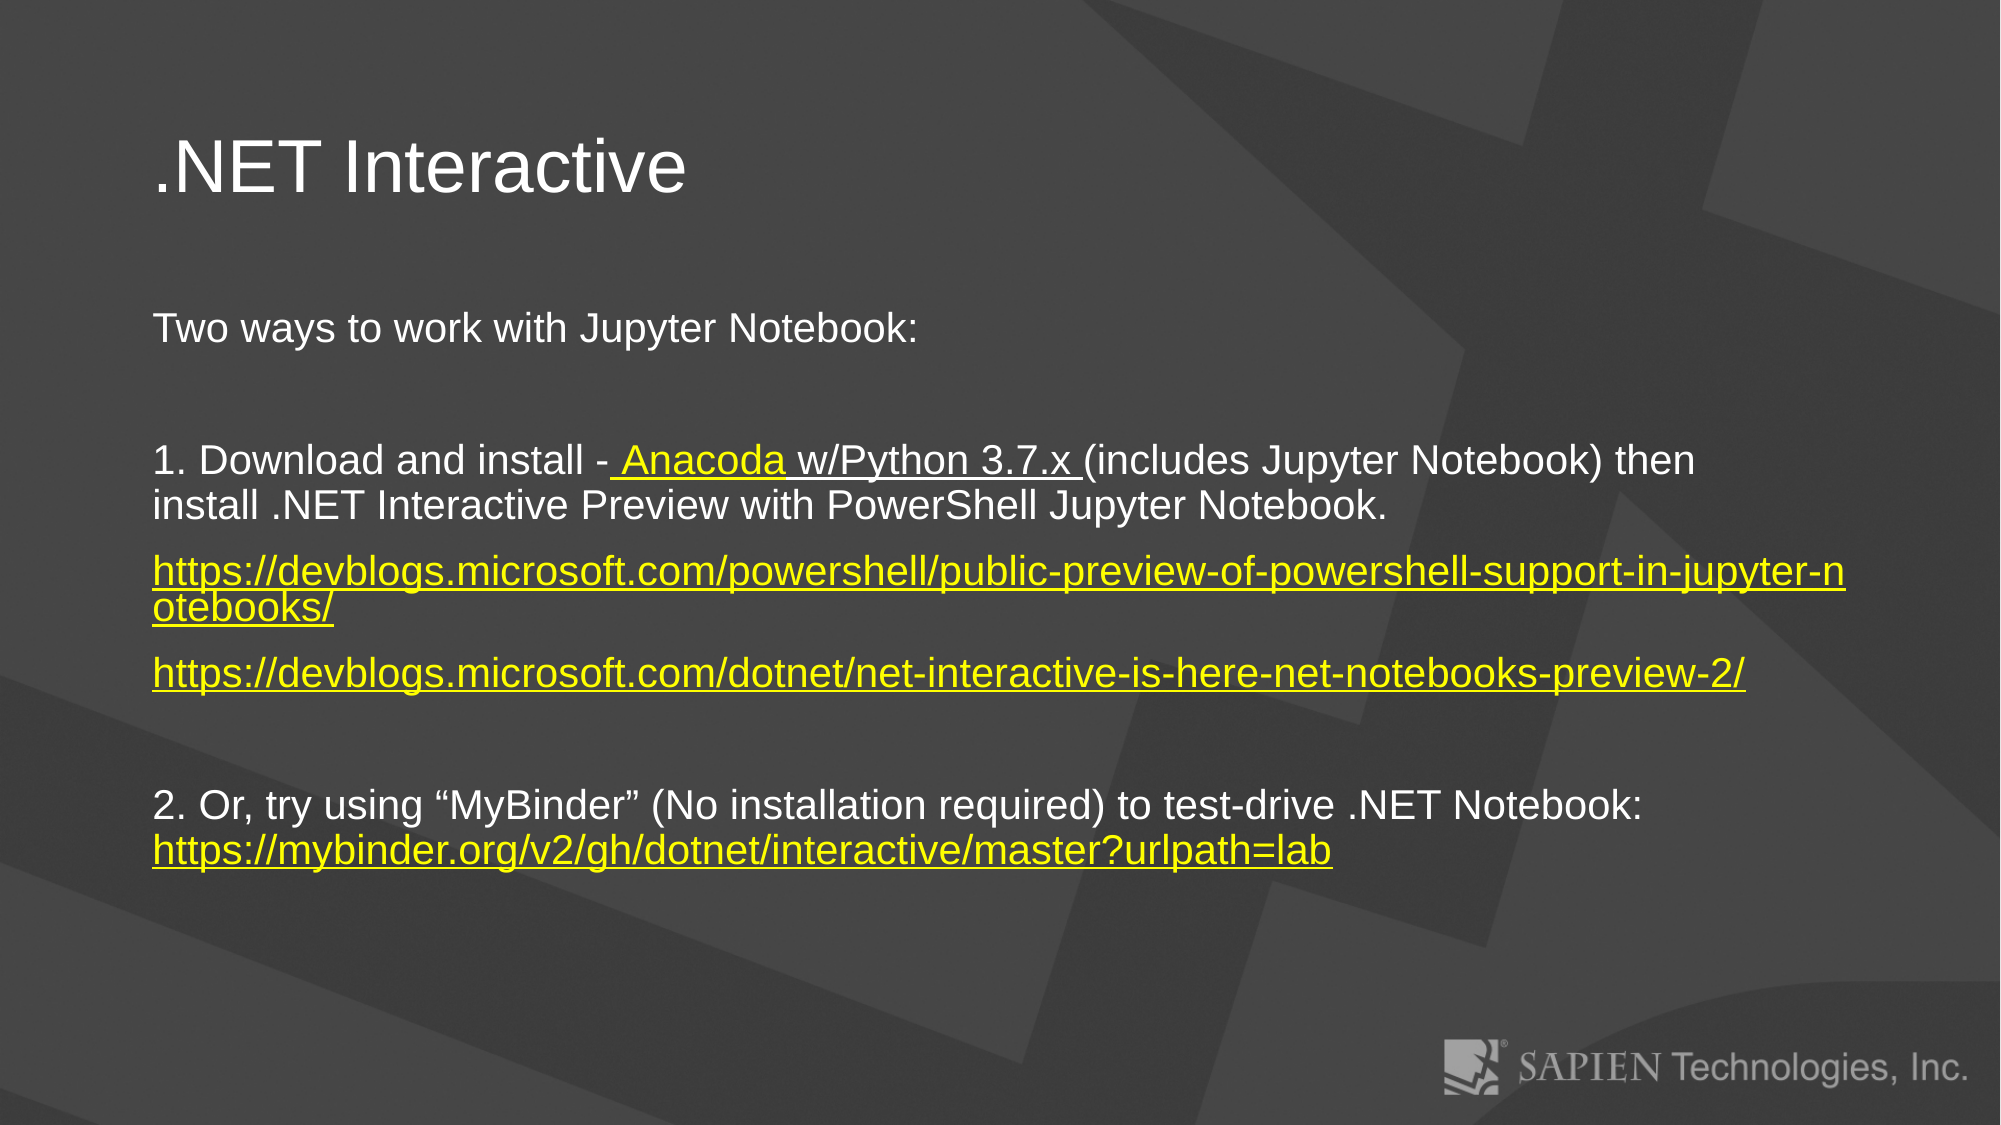

# .NET Interactive
Two ways to work with Jupyter Notebook:

1. Download and install - Anacoda w/Python 3.7.x (includes Jupyter Notebook) then install .NET Interactive Preview with PowerShell Jupyter Notebook.
https://devblogs.microsoft.com/powershell/public-preview-of-powershell-support-in-jupyter-notebooks/
https://devblogs.microsoft.com/dotnet/net-interactive-is-here-net-notebooks-preview-2/

2. Or, try using “MyBinder” (No installation required) to test-drive .NET Notebook: https://mybinder.org/v2/gh/dotnet/interactive/master?urlpath=lab